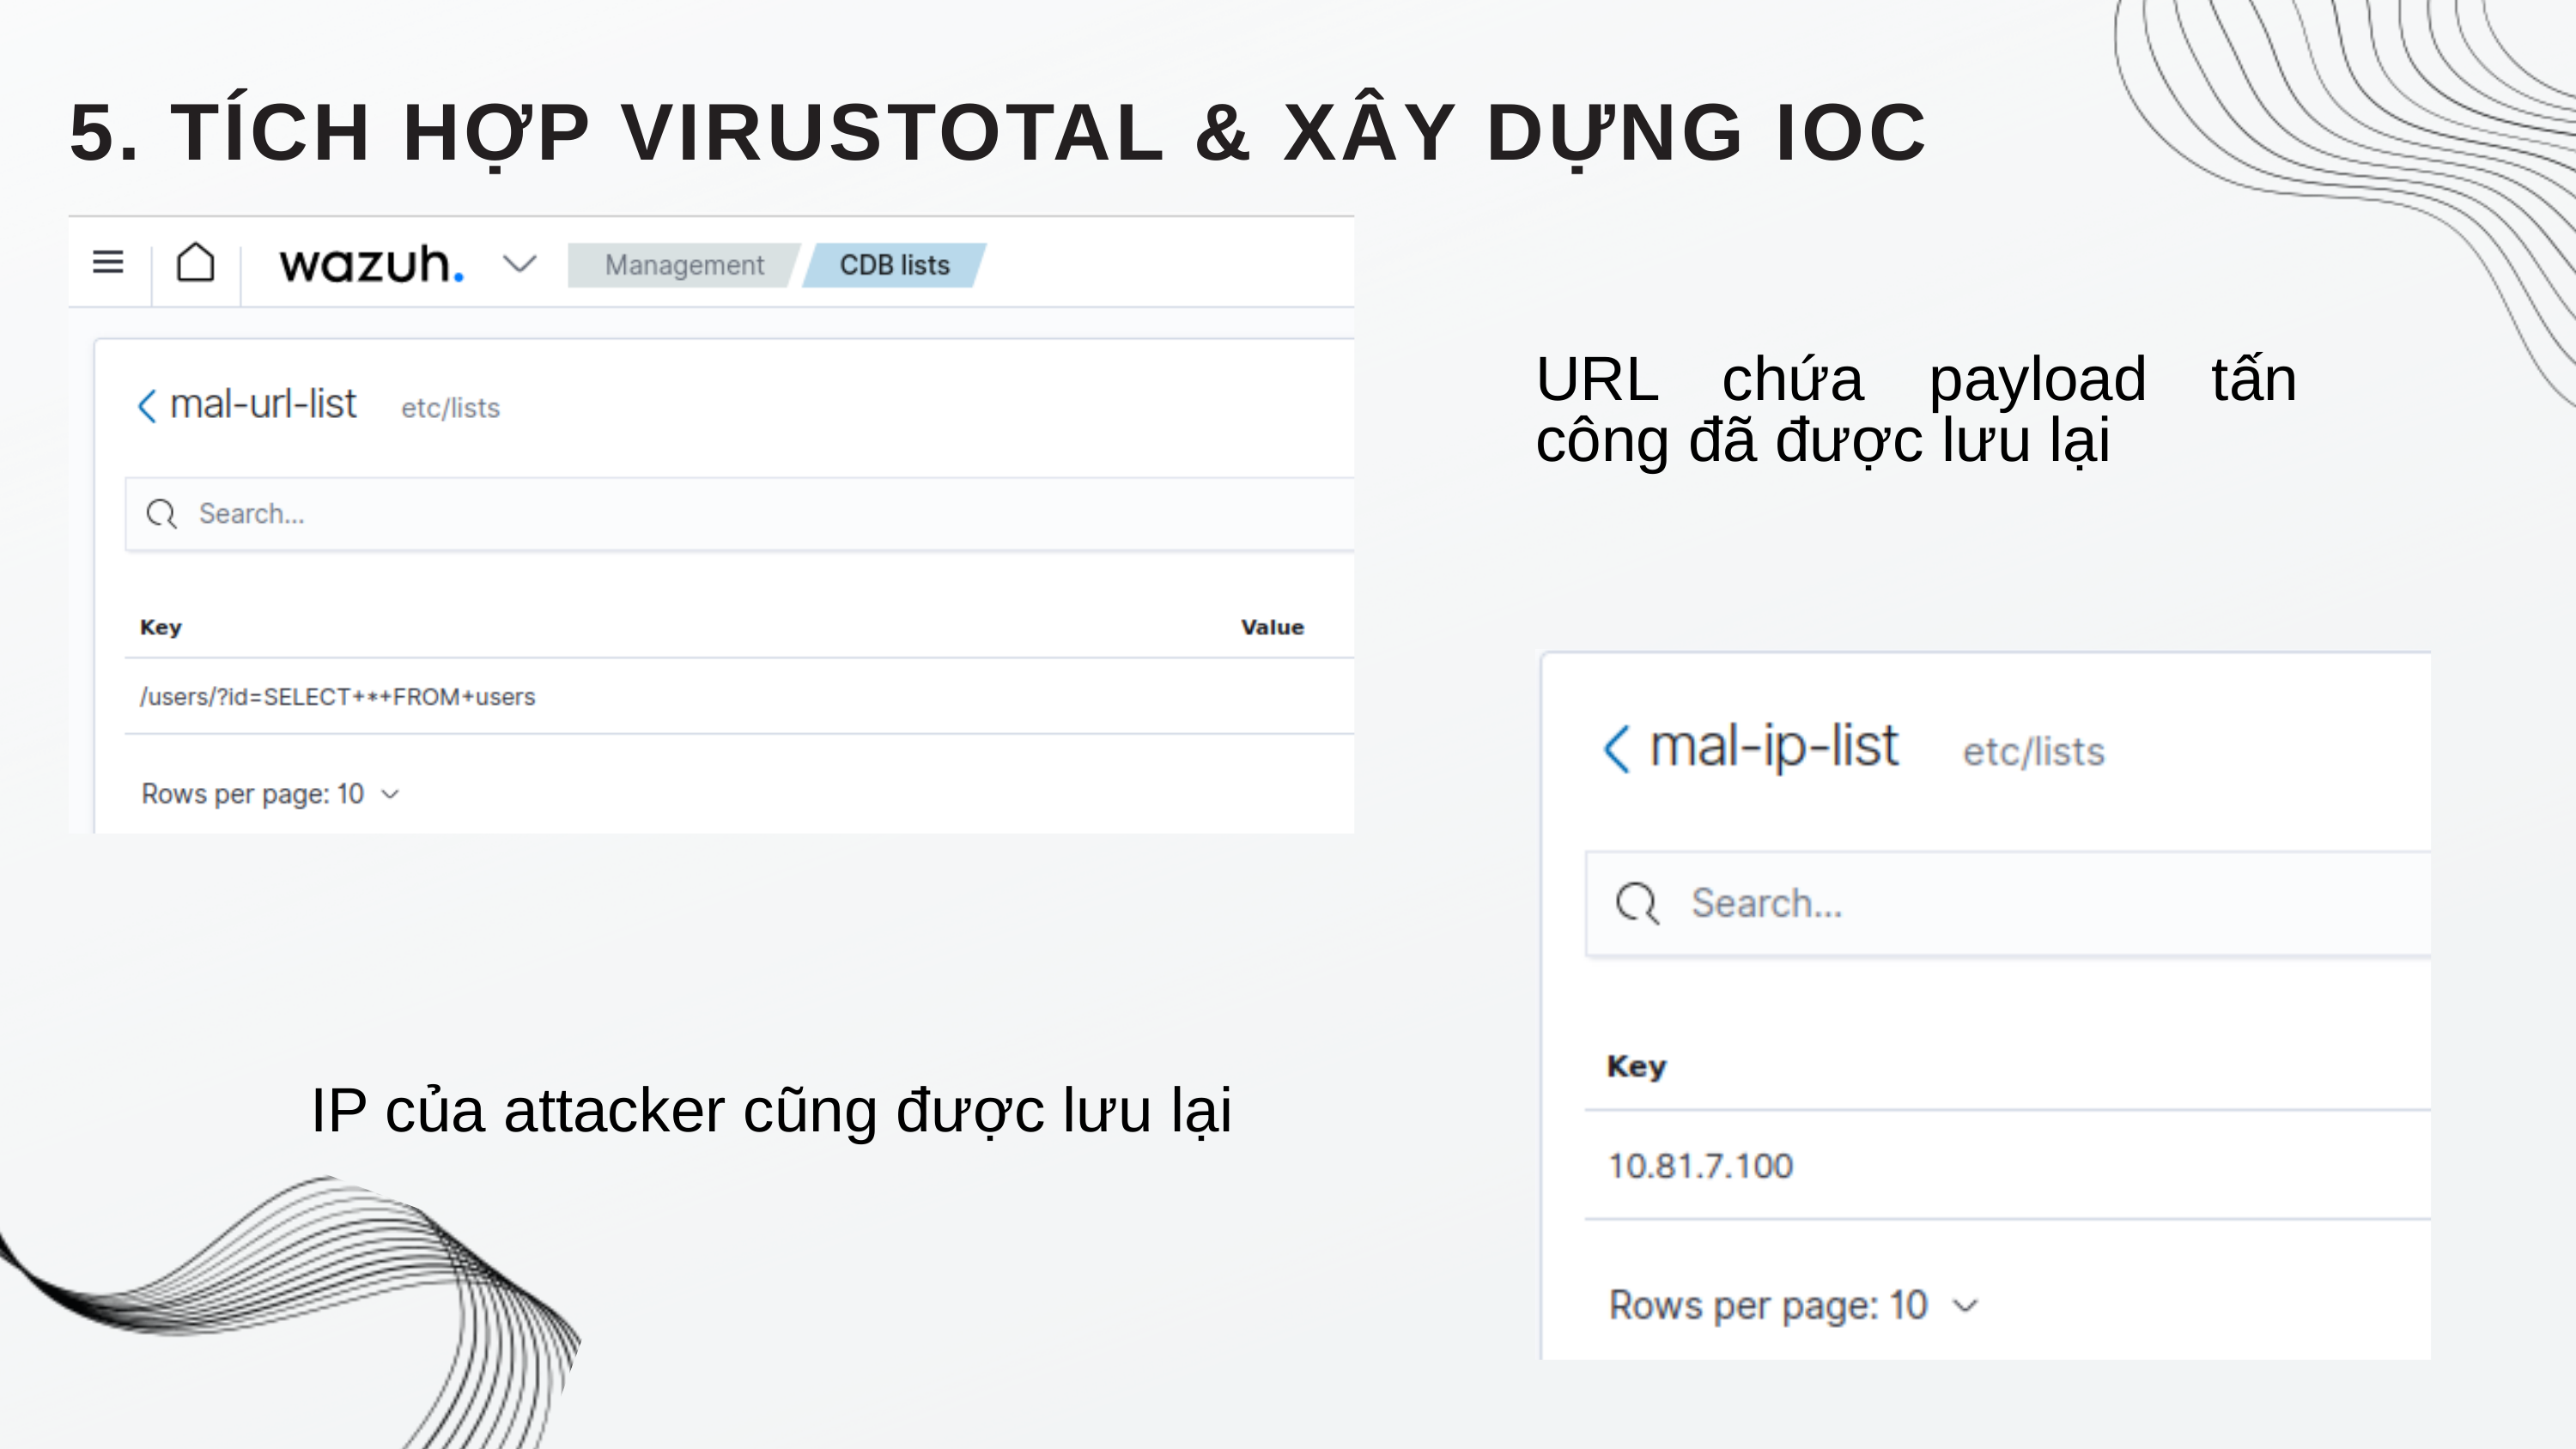

5. TÍCH HỢP VIRUSTOTAL & XÂY DỰNG IOC

URL chứa payload tấn công đã được lưu lại

IP của attacker cũng được lưu lại